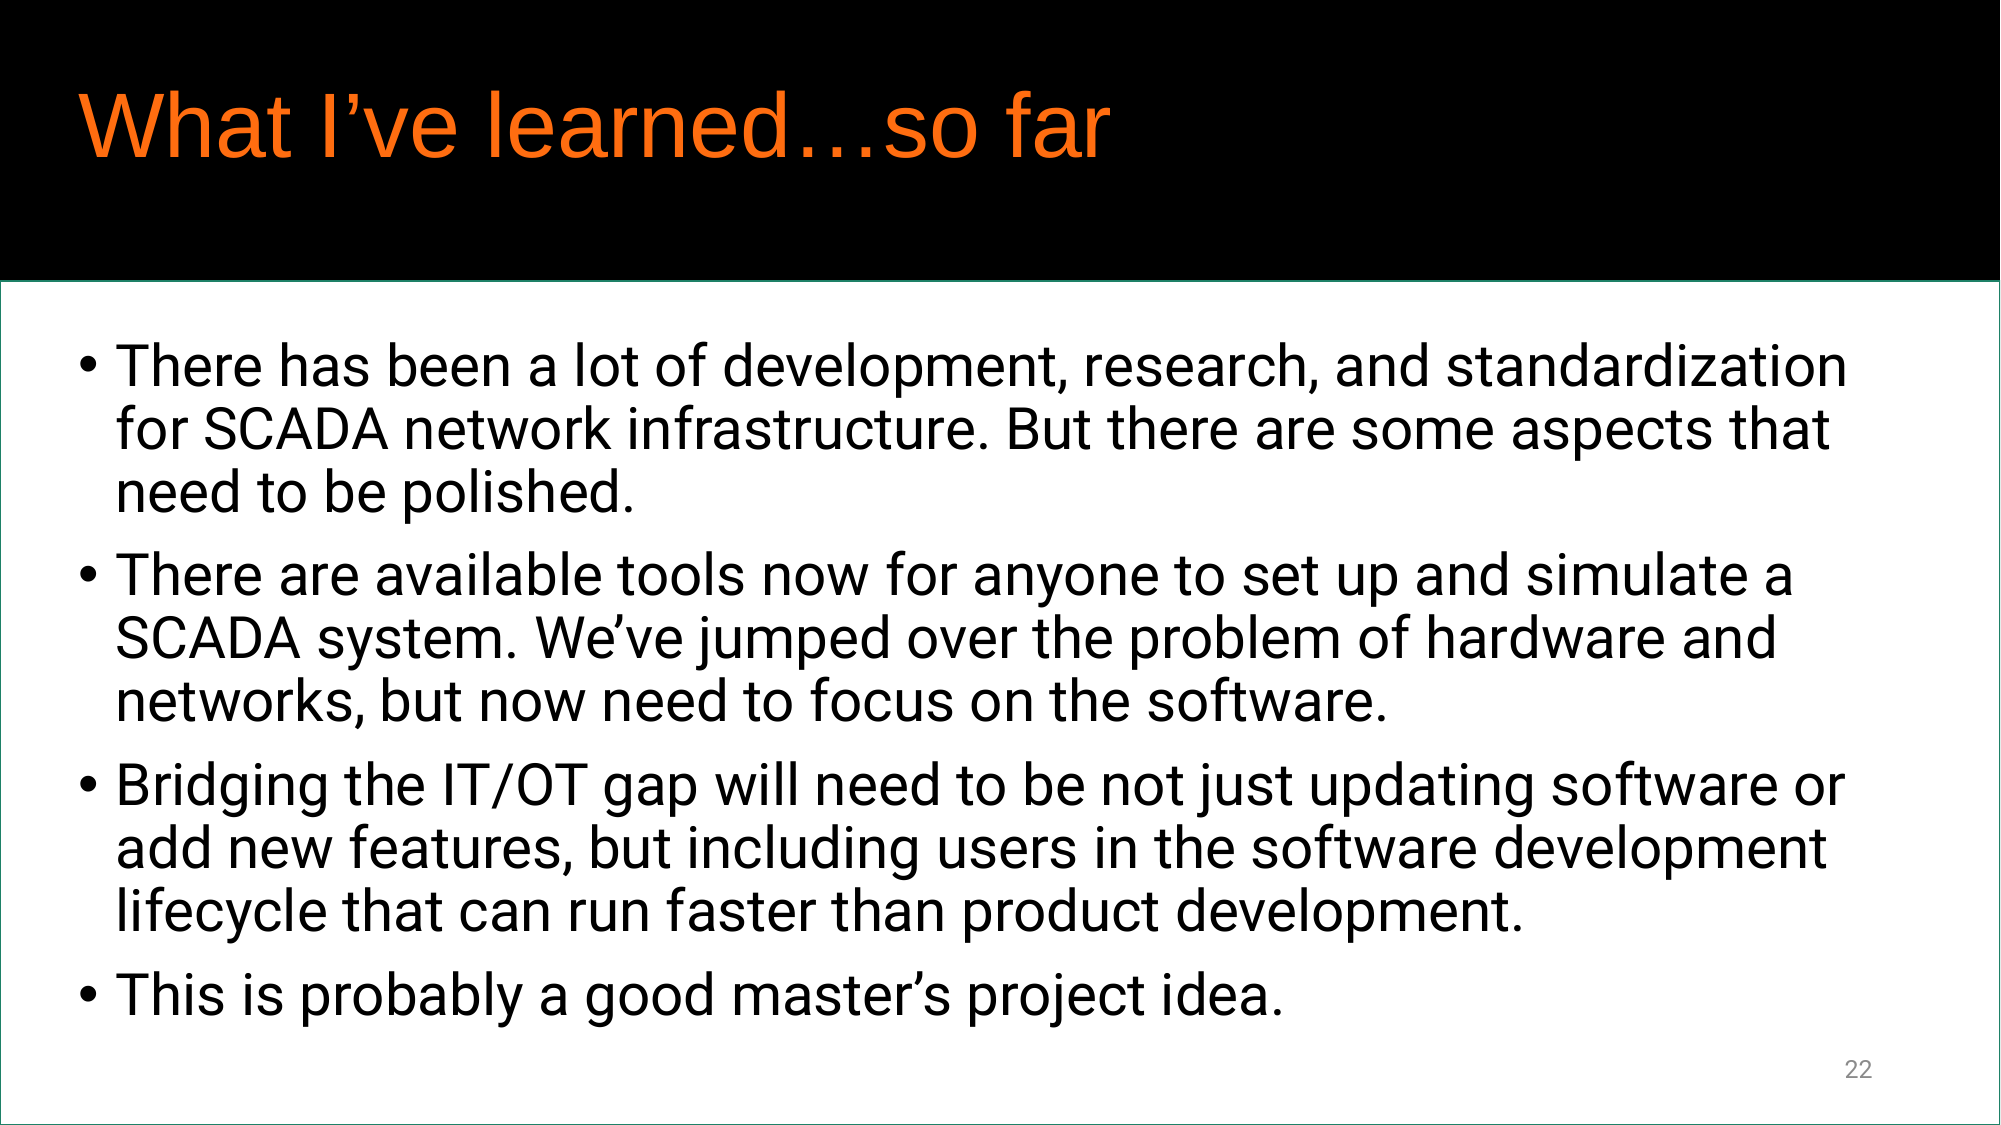

# What I’ve learned…so far
There has been a lot of development, research, and standardization for SCADA network infrastructure. But there are some aspects that need to be polished.
There are available tools now for anyone to set up and simulate a SCADA system. We’ve jumped over the problem of hardware and networks, but now need to focus on the software.
Bridging the IT/OT gap will need to be not just updating software or add new features, but including users in the software development lifecycle that can run faster than product development.
This is probably a good master’s project idea.
22